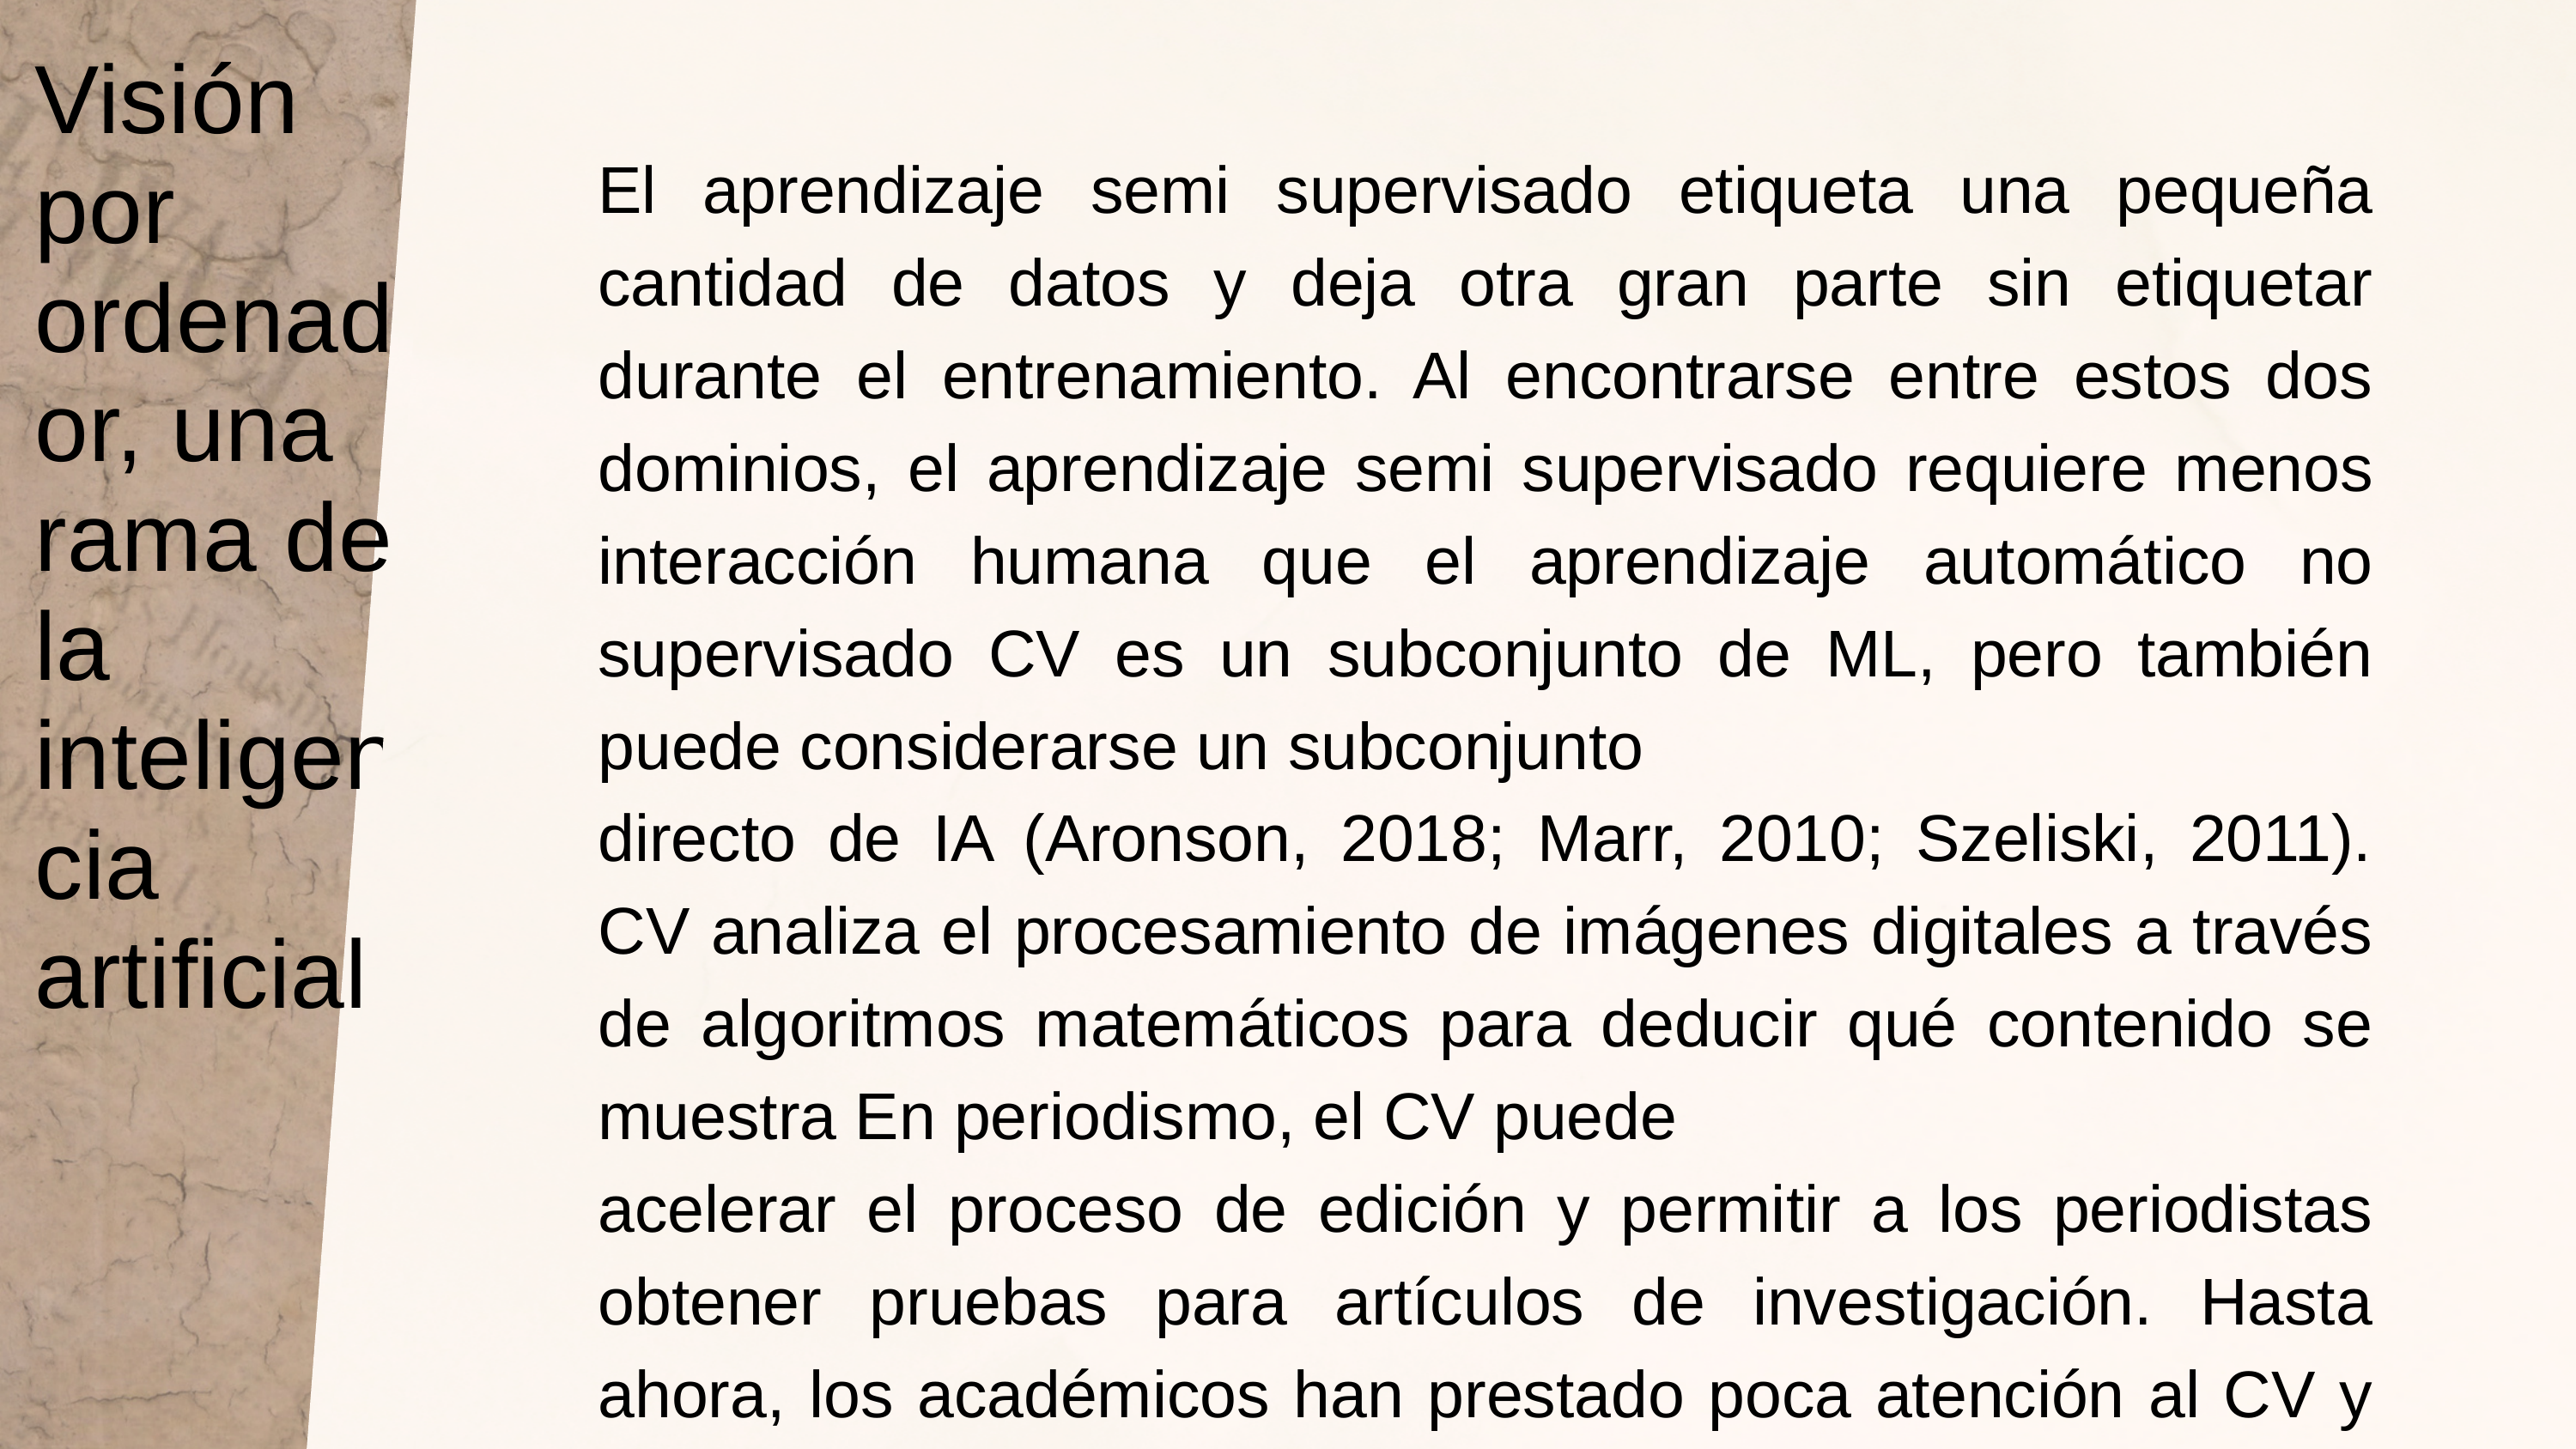

Visión por ordenador, una rama de la inteligencia artificial
Es una nueva tecnología en gran parte desconocida, debido a que las organizaciones de noticias aún no se han dado cuenta del potencial de la IA, los periodistas carecen de las habilidades necesarias para usarla en la sala de redacción.
Las organizaciones deben cambiar para adaptarse a esta transformación, puesto que ofrece un nuevo punto de vista sobre la investigación de la aplicabilidad y restricciones del periodismo principalmente en el trabajo periodístico, incluyendo la recopilación de información, la evaluación de la veracidad del contenido y la evolución de las prácticas del periodismo de investigación.
El aprendizaje semi supervisado etiqueta una pequeña cantidad de datos y deja otra gran parte sin etiquetar durante el entrenamiento. Al encontrarse entre estos dos dominios, el aprendizaje semi supervisado requiere menos interacción humana que el aprendizaje automático no supervisado CV es un subconjunto de ML, pero también puede considerarse un subconjunto
directo de IA (Aronson, 2018; Marr, 2010; Szeliski, 2011). CV analiza el procesamiento de imágenes digitales a través de algoritmos matemáticos para deducir qué contenido se muestra En periodismo, el CV puede
acelerar el proceso de edición y permitir a los periodistas obtener pruebas para artículos de investigación. Hasta ahora, los académicos han prestado poca atención al CV y sus implicaciones para el periodismo